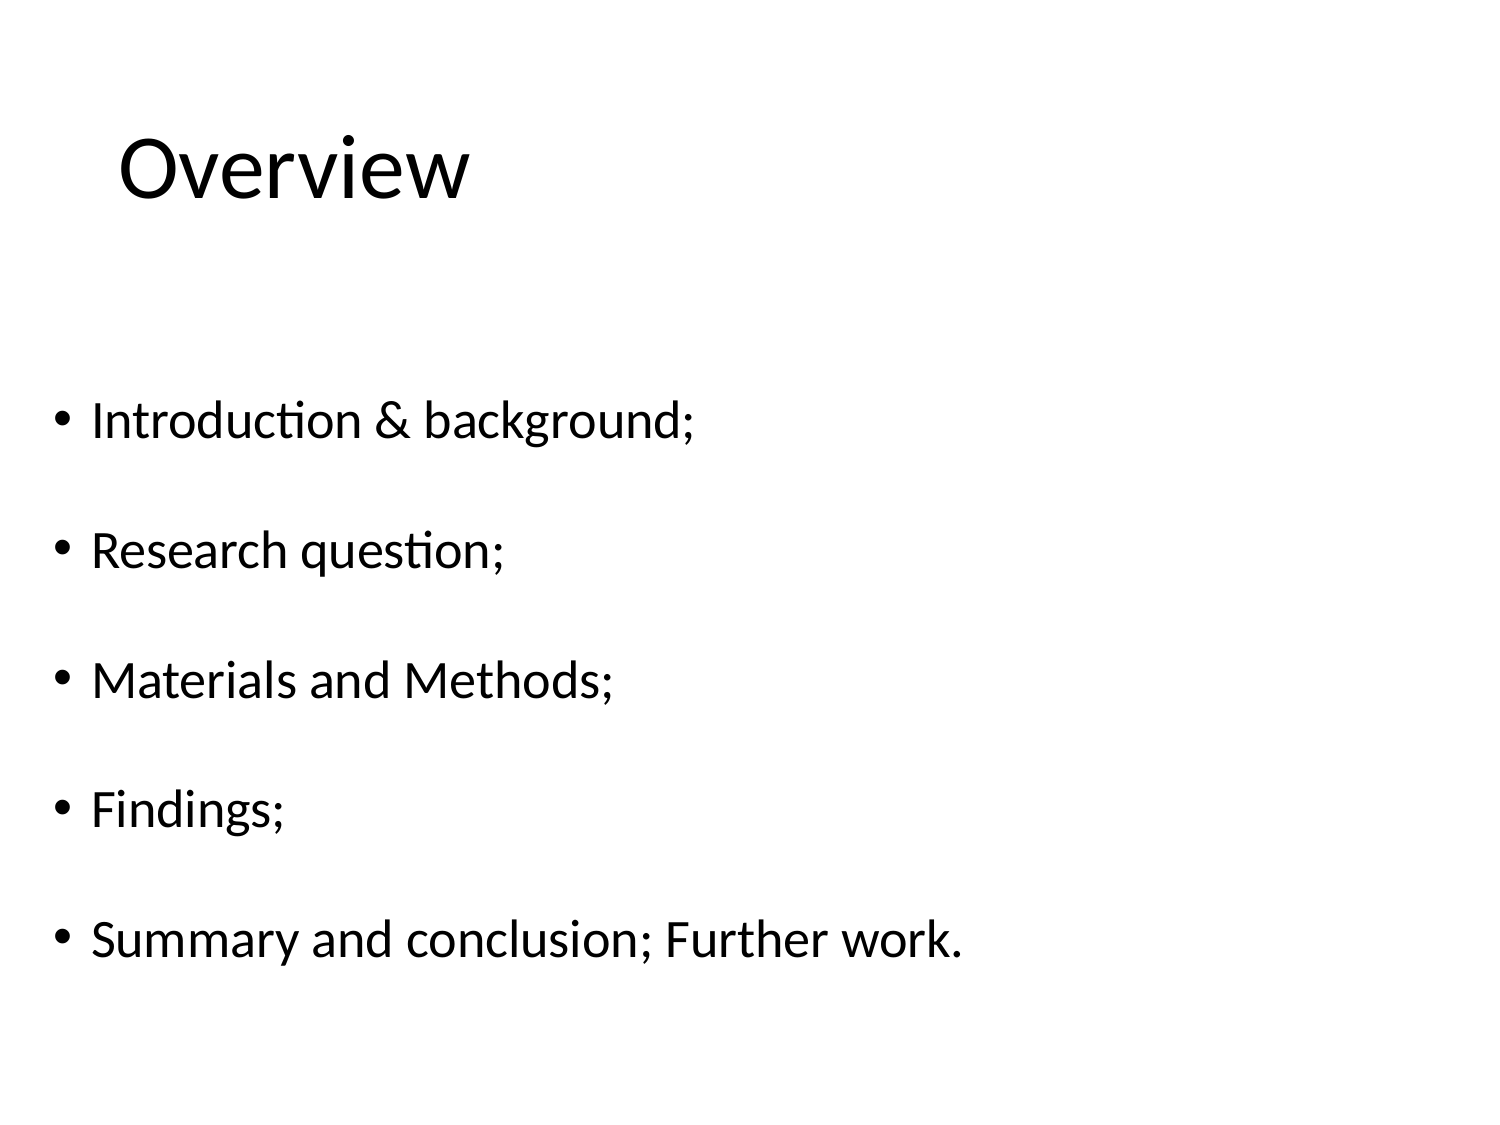

# Overview
Introduction & background;
Research question;
Materials and Methods;
Findings;
Summary and conclusion; Further work.